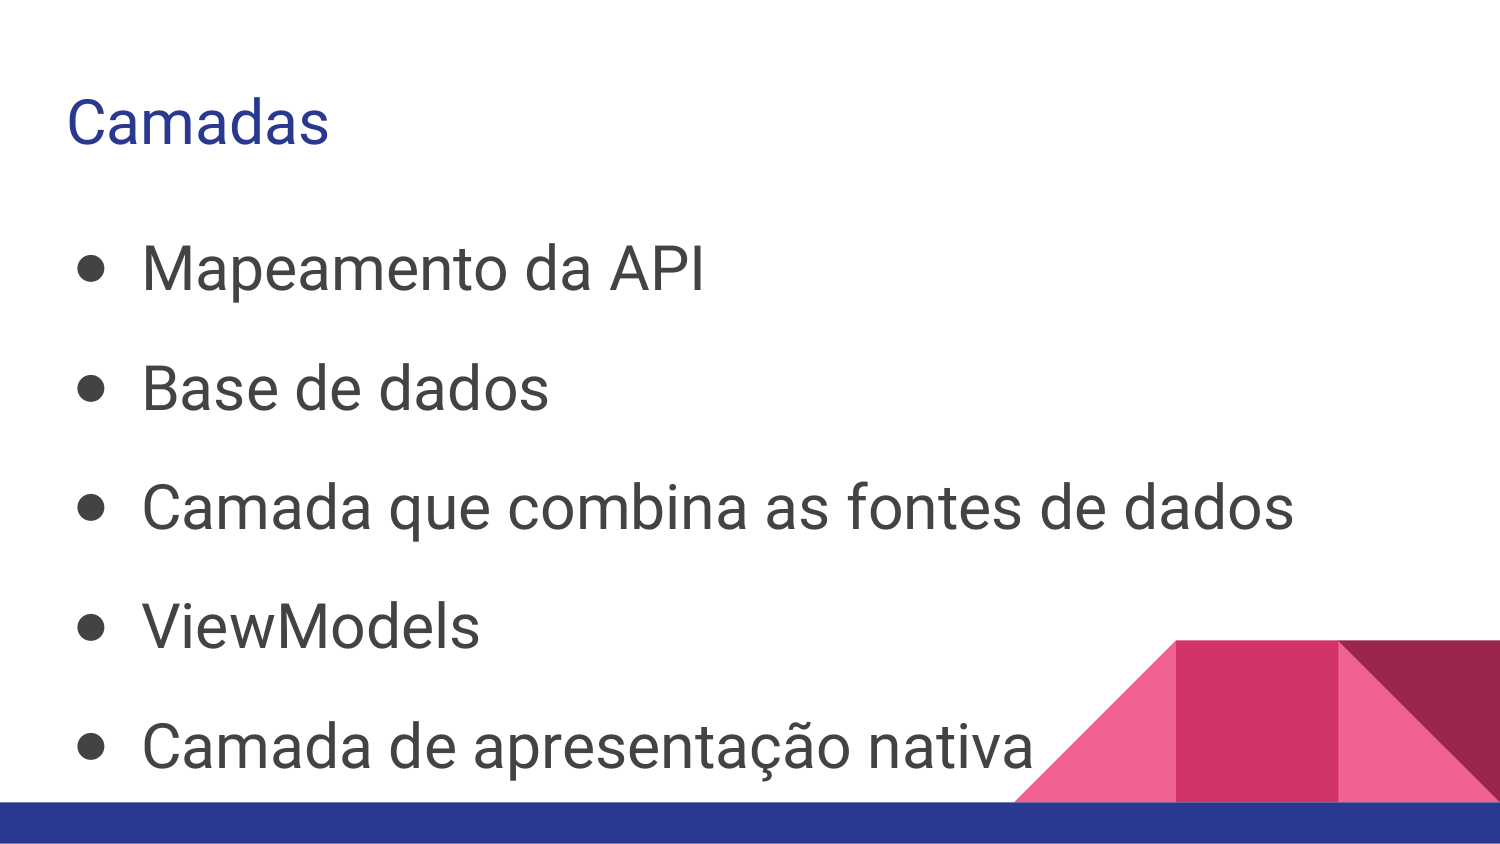

# Camadas
Mapeamento da API
Base de dados
Camada que combina as fontes de dados
ViewModels
Camada de apresentação nativa